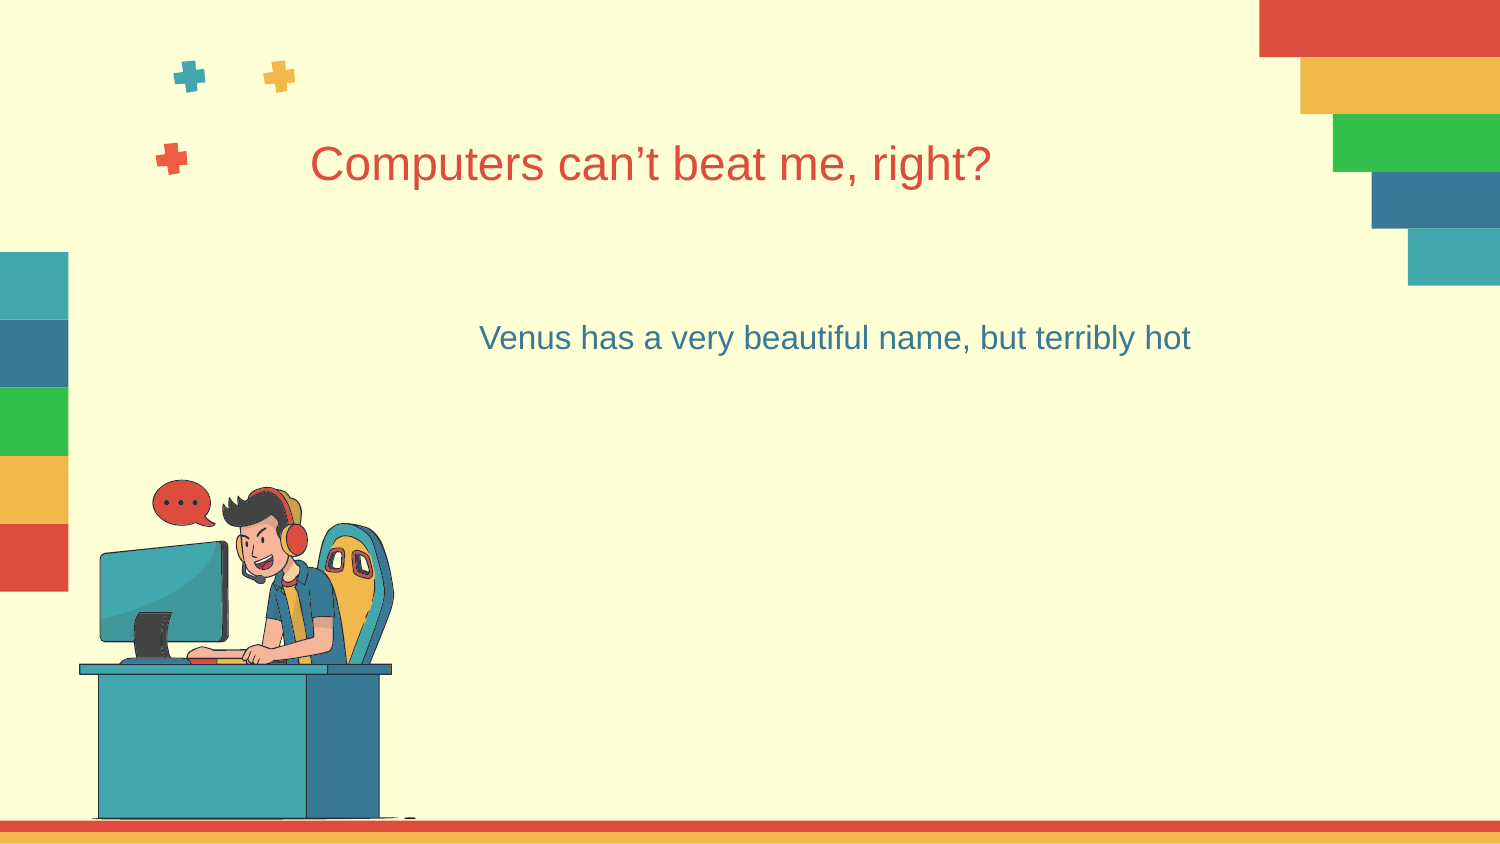

Computers can’t beat me, right?
Venus has a very beautiful name, but terribly hot